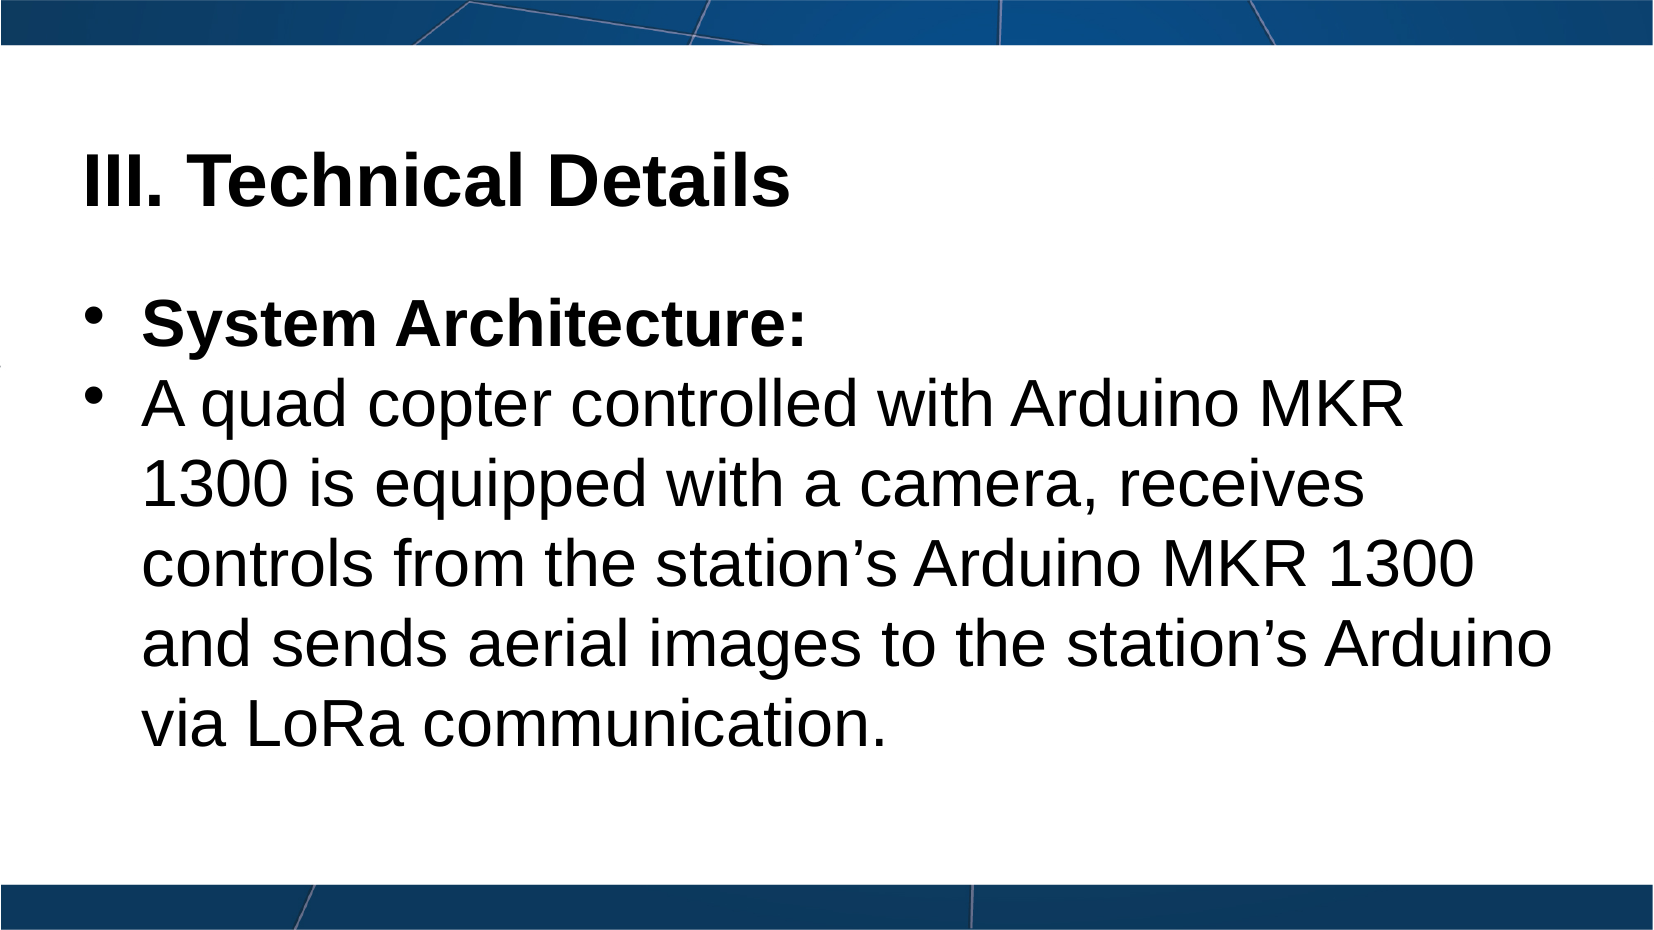

# III. Technical Details
System Architecture:
A quad copter controlled with Arduino MKR 1300 is equipped with a camera, receives controls from the station’s Arduino MKR 1300 and sends aerial images to the station’s Arduino via LoRa communication.